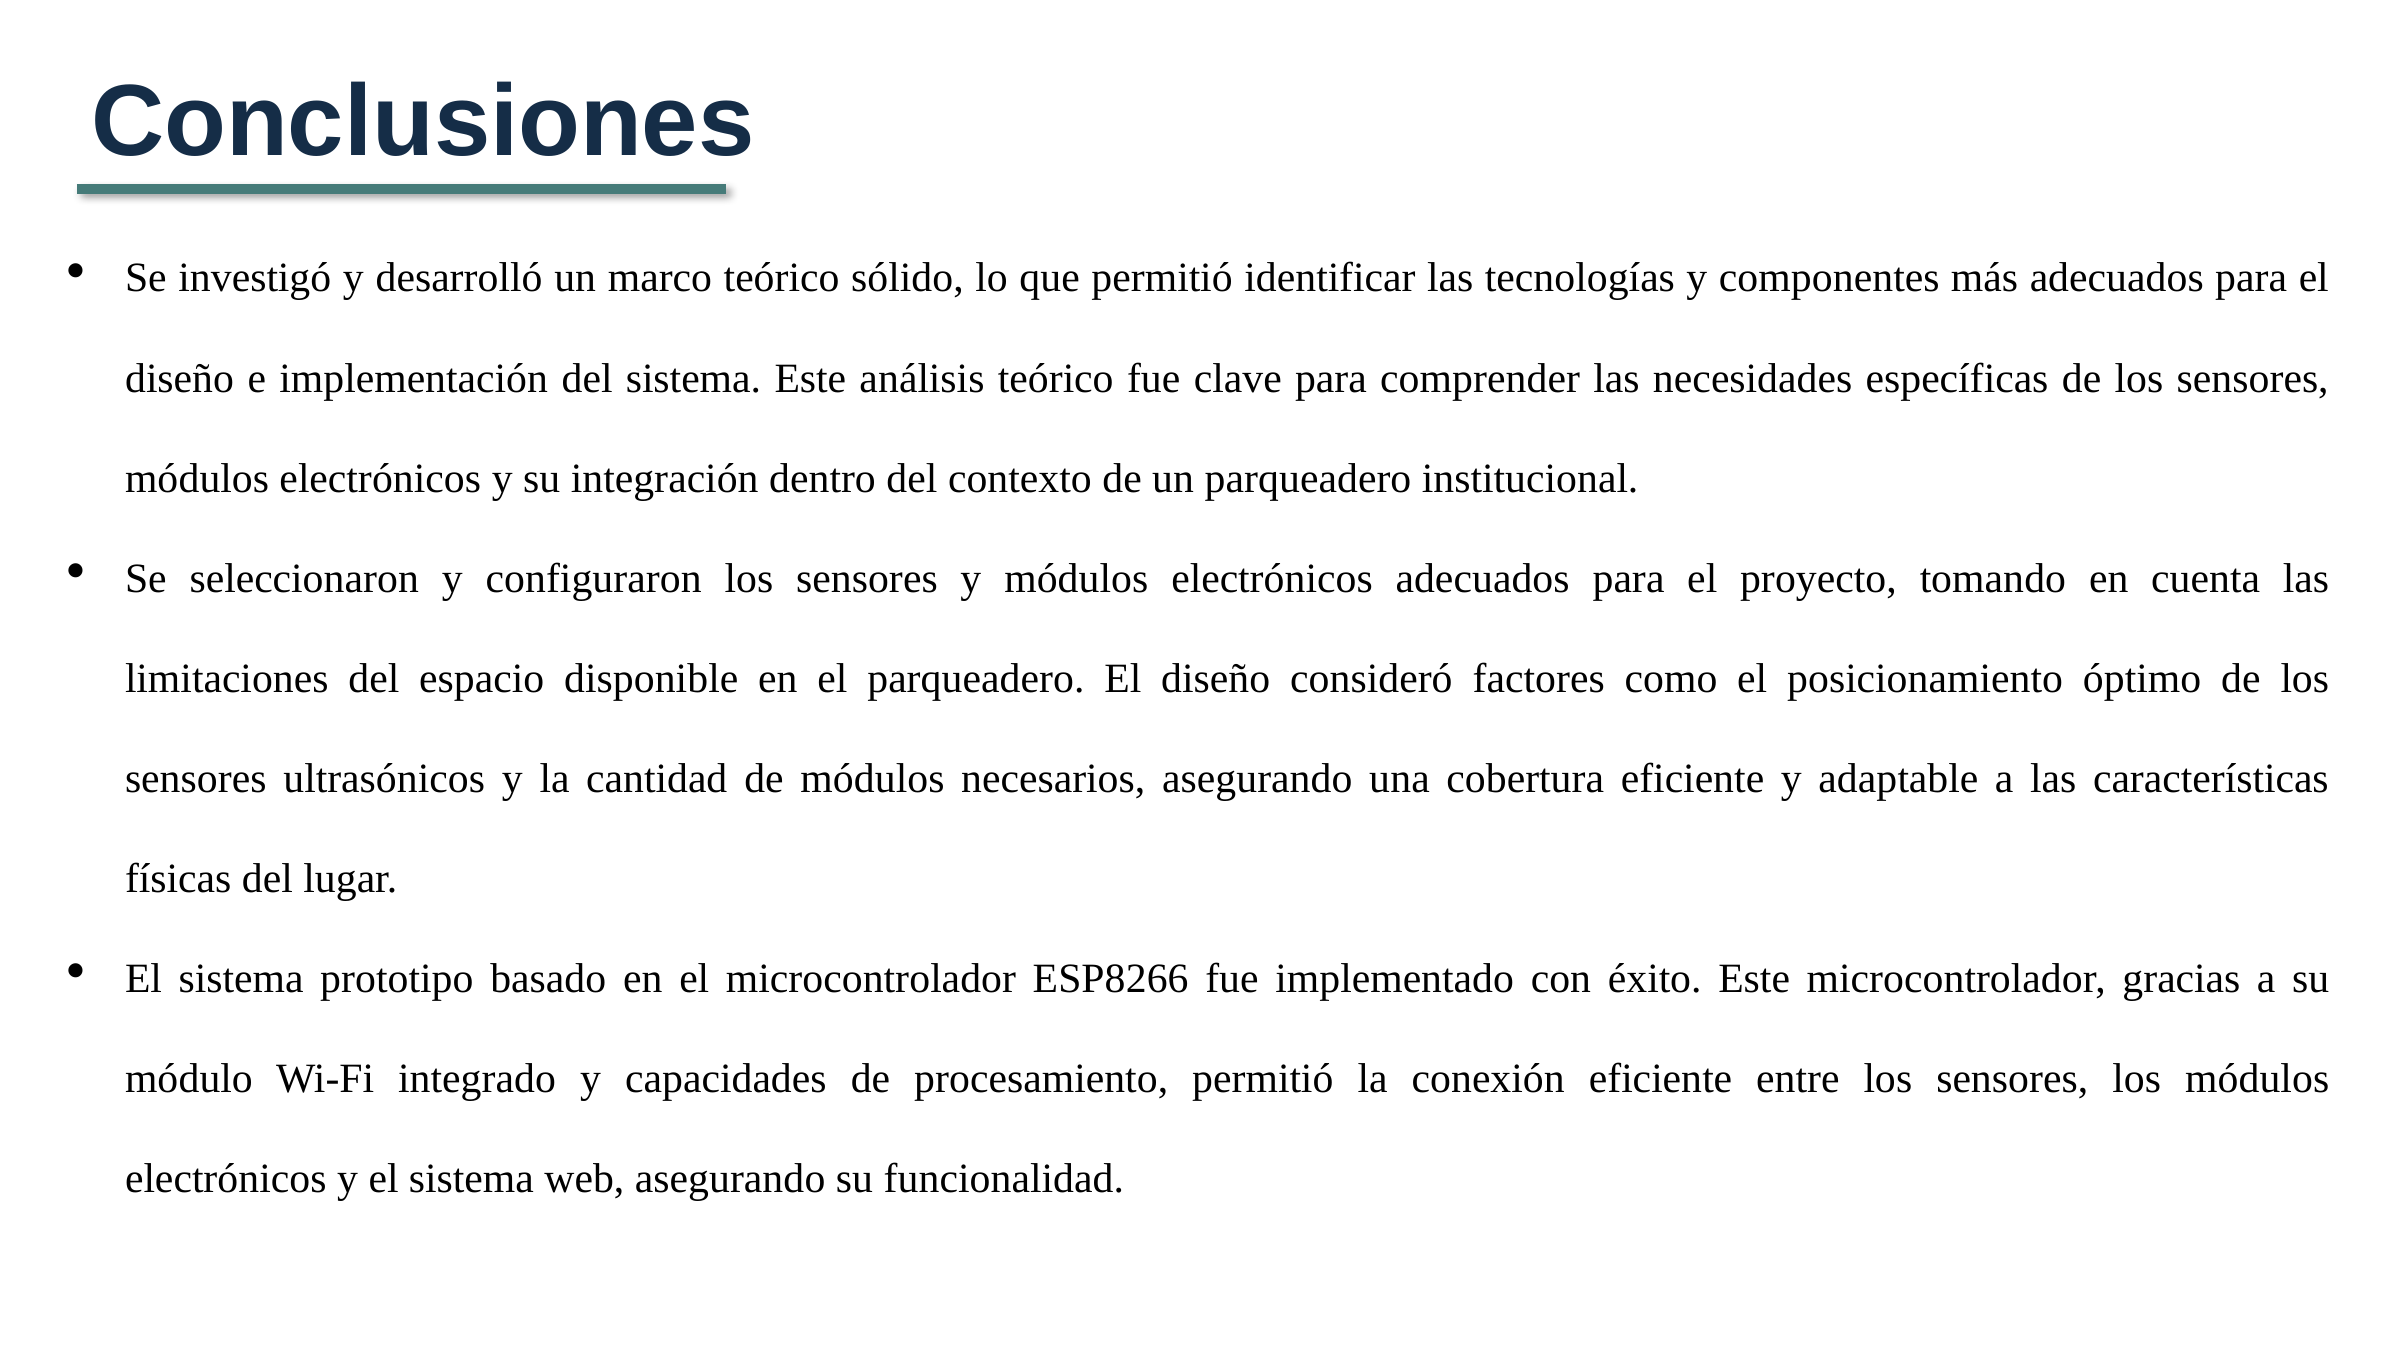

Conclusiones

Se investigó y desarrolló un marco teórico sólido, lo que permitió identificar las tecnologías y componentes más adecuados para el diseño e implementación del sistema. Este análisis teórico fue clave para comprender las necesidades específicas de los sensores, módulos electrónicos y su integración dentro del contexto de un parqueadero institucional.
Se seleccionaron y configuraron los sensores y módulos electrónicos adecuados para el proyecto, tomando en cuenta las limitaciones del espacio disponible en el parqueadero. El diseño consideró factores como el posicionamiento óptimo de los sensores ultrasónicos y la cantidad de módulos necesarios, asegurando una cobertura eficiente y adaptable a las características físicas del lugar.
El sistema prototipo basado en el microcontrolador ESP8266 fue implementado con éxito. Este microcontrolador, gracias a su módulo Wi-Fi integrado y capacidades de procesamiento, permitió la conexión eficiente entre los sensores, los módulos electrónicos y el sistema web, asegurando su funcionalidad.